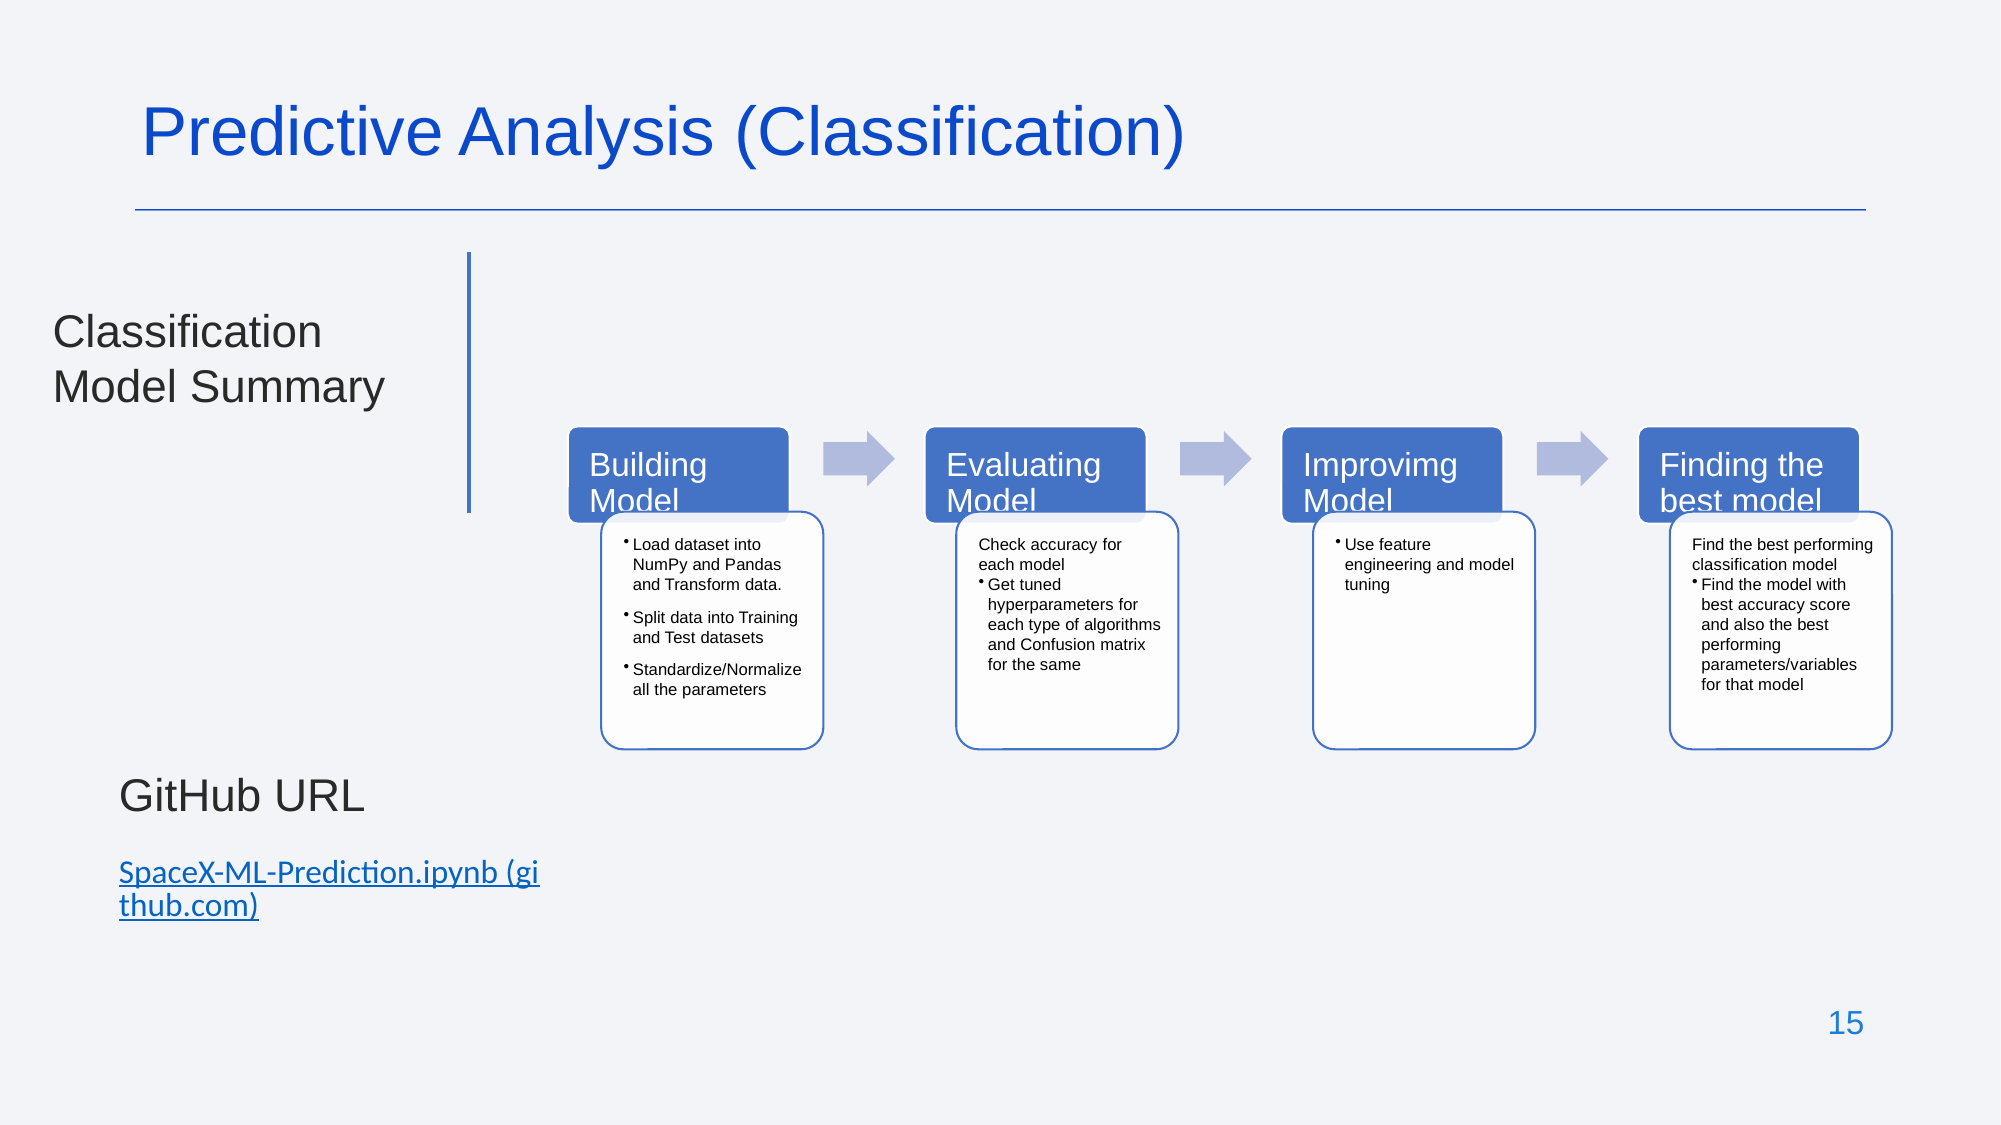

Predictive Analysis (Classification)
Building Model
Load dataset into NumPy and Pandas and Transform data.
Split data into Training and Test datasets
Standardize/Normalize all the parameters

Evaluating Model
Check accuracy for each model
Get tuned hyperparameters for each type of algorithms and Confusion matrix for the same

Improvimg Model
Use feature engineering and model tuning

Finding the best model
Find the best performing classification model
Find the model with best accuracy score and also the best performing parameters/variables for that model
Classification Model Summary
GitHub URL
SpaceX-ML-Prediction.ipynb (github.com)
15